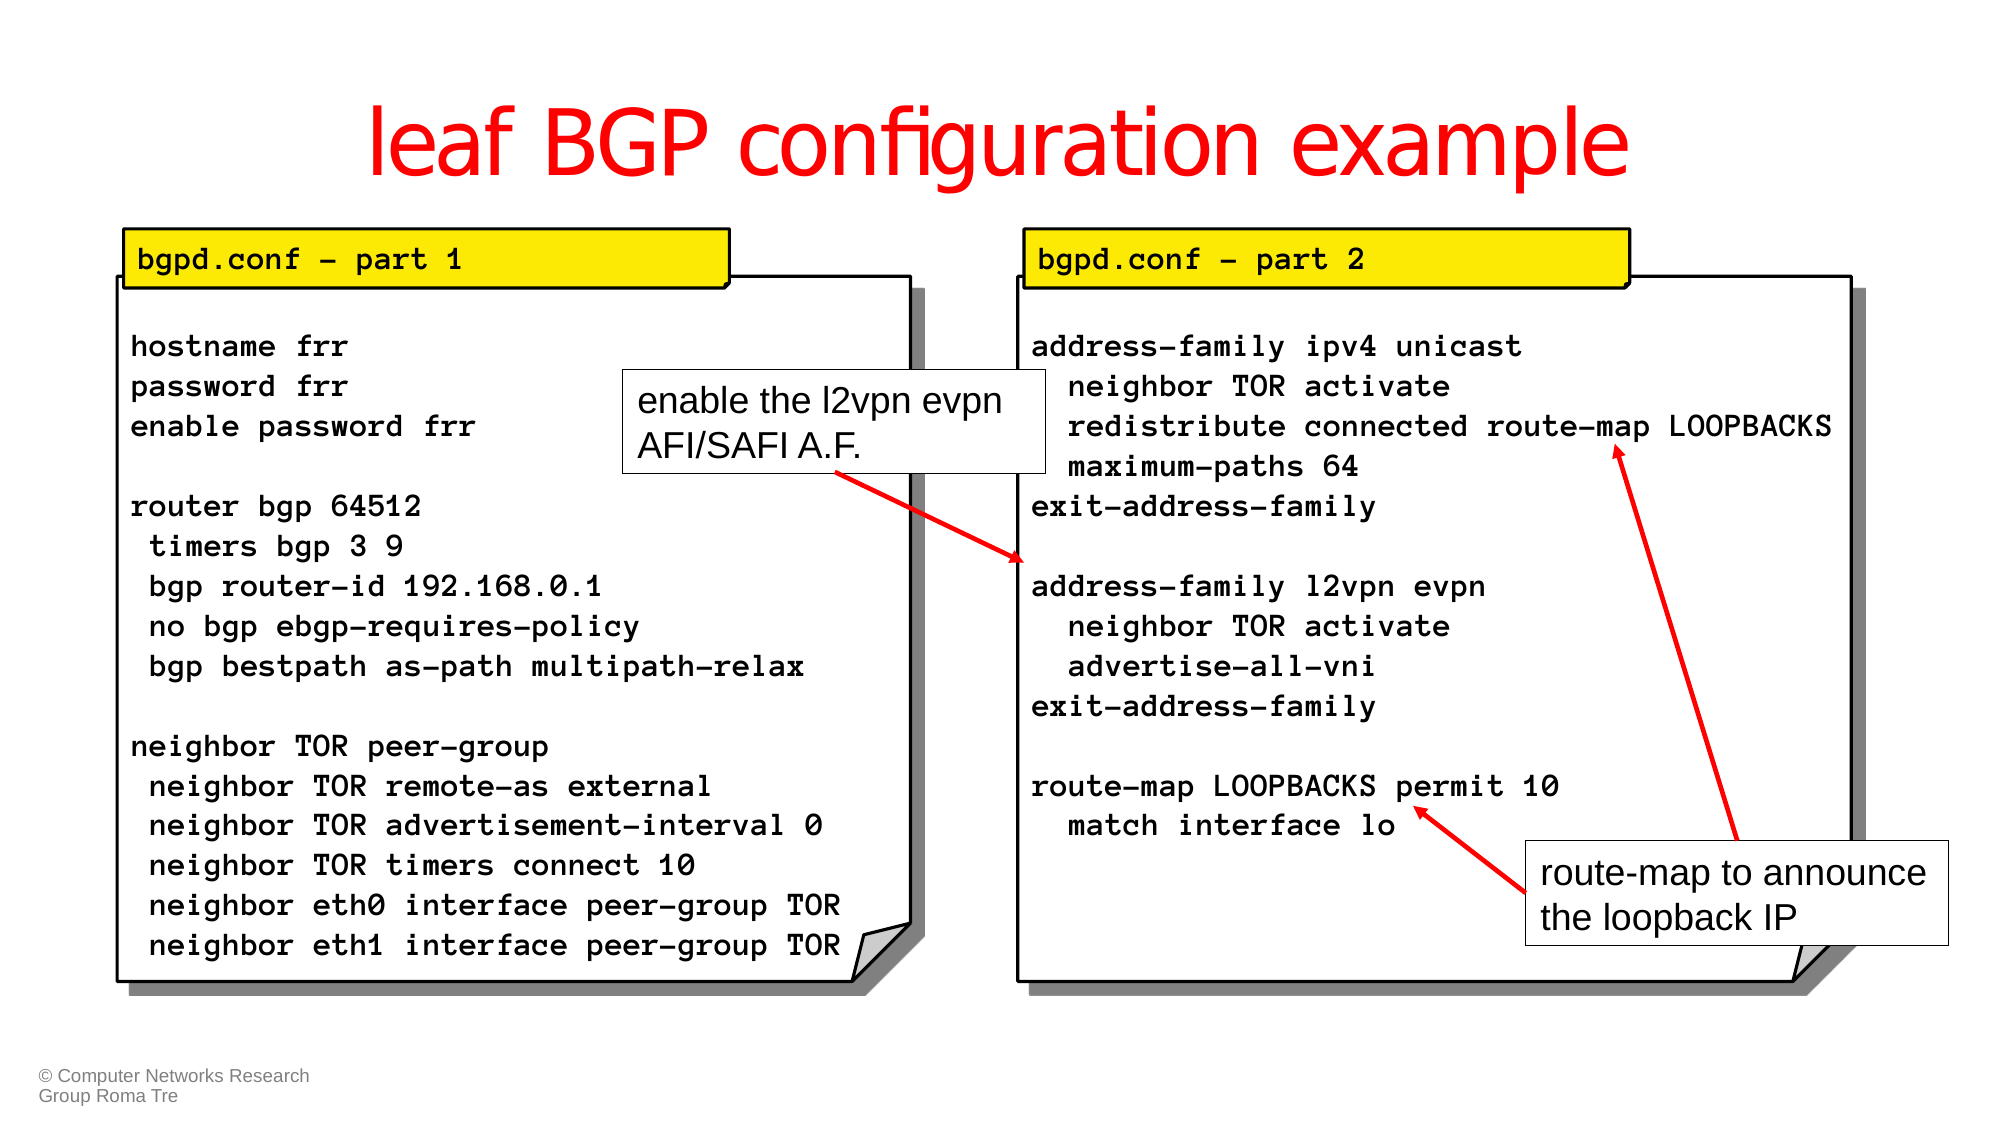

# leaf BGP configuration example
bgpd.conf - part 1

hostname frr
password frr
enable password frr

router bgp 64512
 timers bgp 3 9
 bgp router-id 192.168.0.1
 no bgp ebgp-requires-policy
 bgp bestpath as-path multipath-relax

neighbor TOR peer-group
 neighbor TOR remote-as external
 neighbor TOR advertisement-interval 0
 neighbor TOR timers connect 10
 neighbor eth0 interface peer-group TOR
 neighbor eth1 interface peer-group TOR

bgpd.conf - part 2

address-family ipv4 unicast
  neighbor TOR activate
  redistribute connected route-map LOOPBACKS
  maximum-paths 64
exit-address-family

address-family l2vpn evpn
  neighbor TOR activate
  advertise-all-vni
exit-address-family

route-map LOOPBACKS permit 10
  match interface lo

enable the l2vpn evpn AFI/SAFI A.F.
route-map to announce the loopback IP